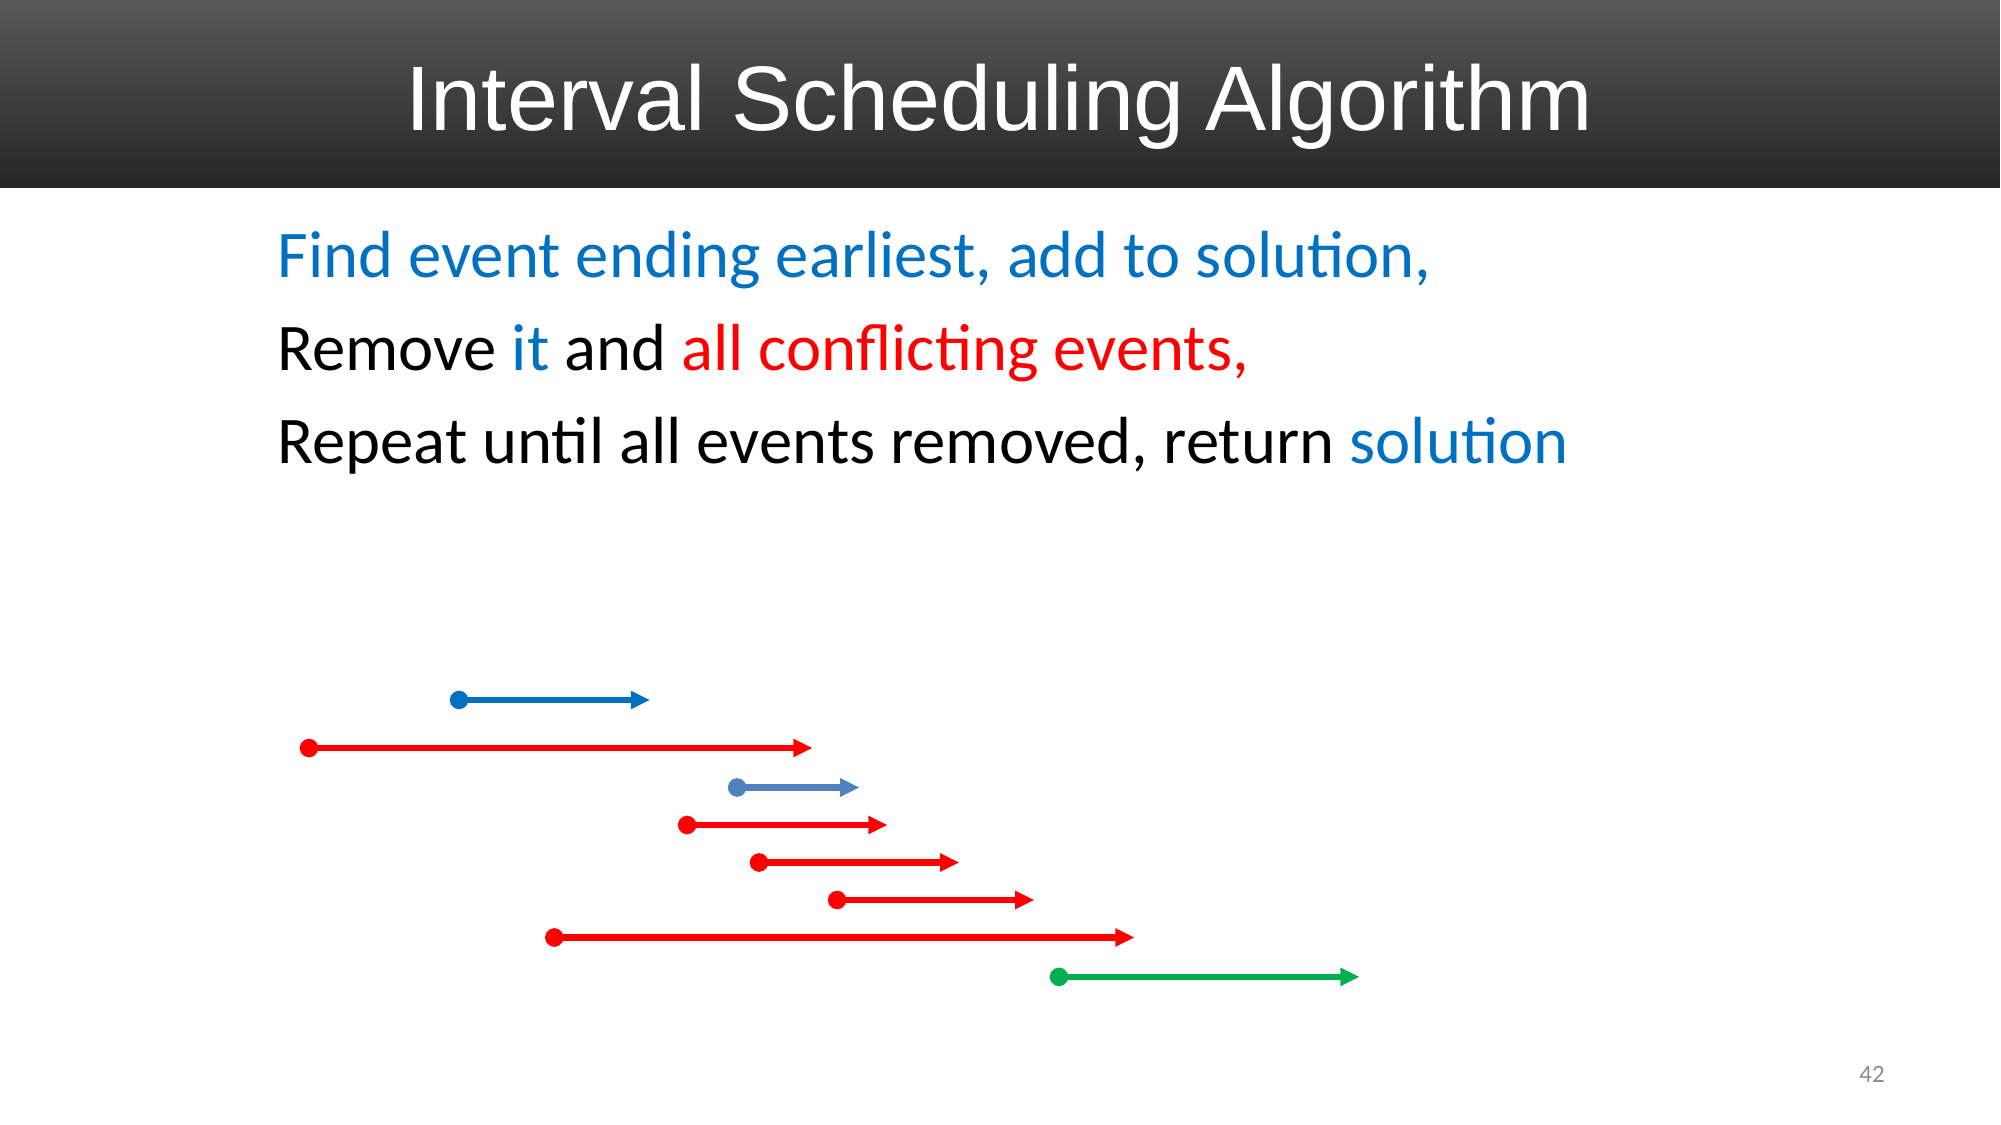

# Interval Scheduling Algorithm
Find event ending earliest, add to solution,
Remove it and all conflicting events,
Repeat until all events removed, return solution
42